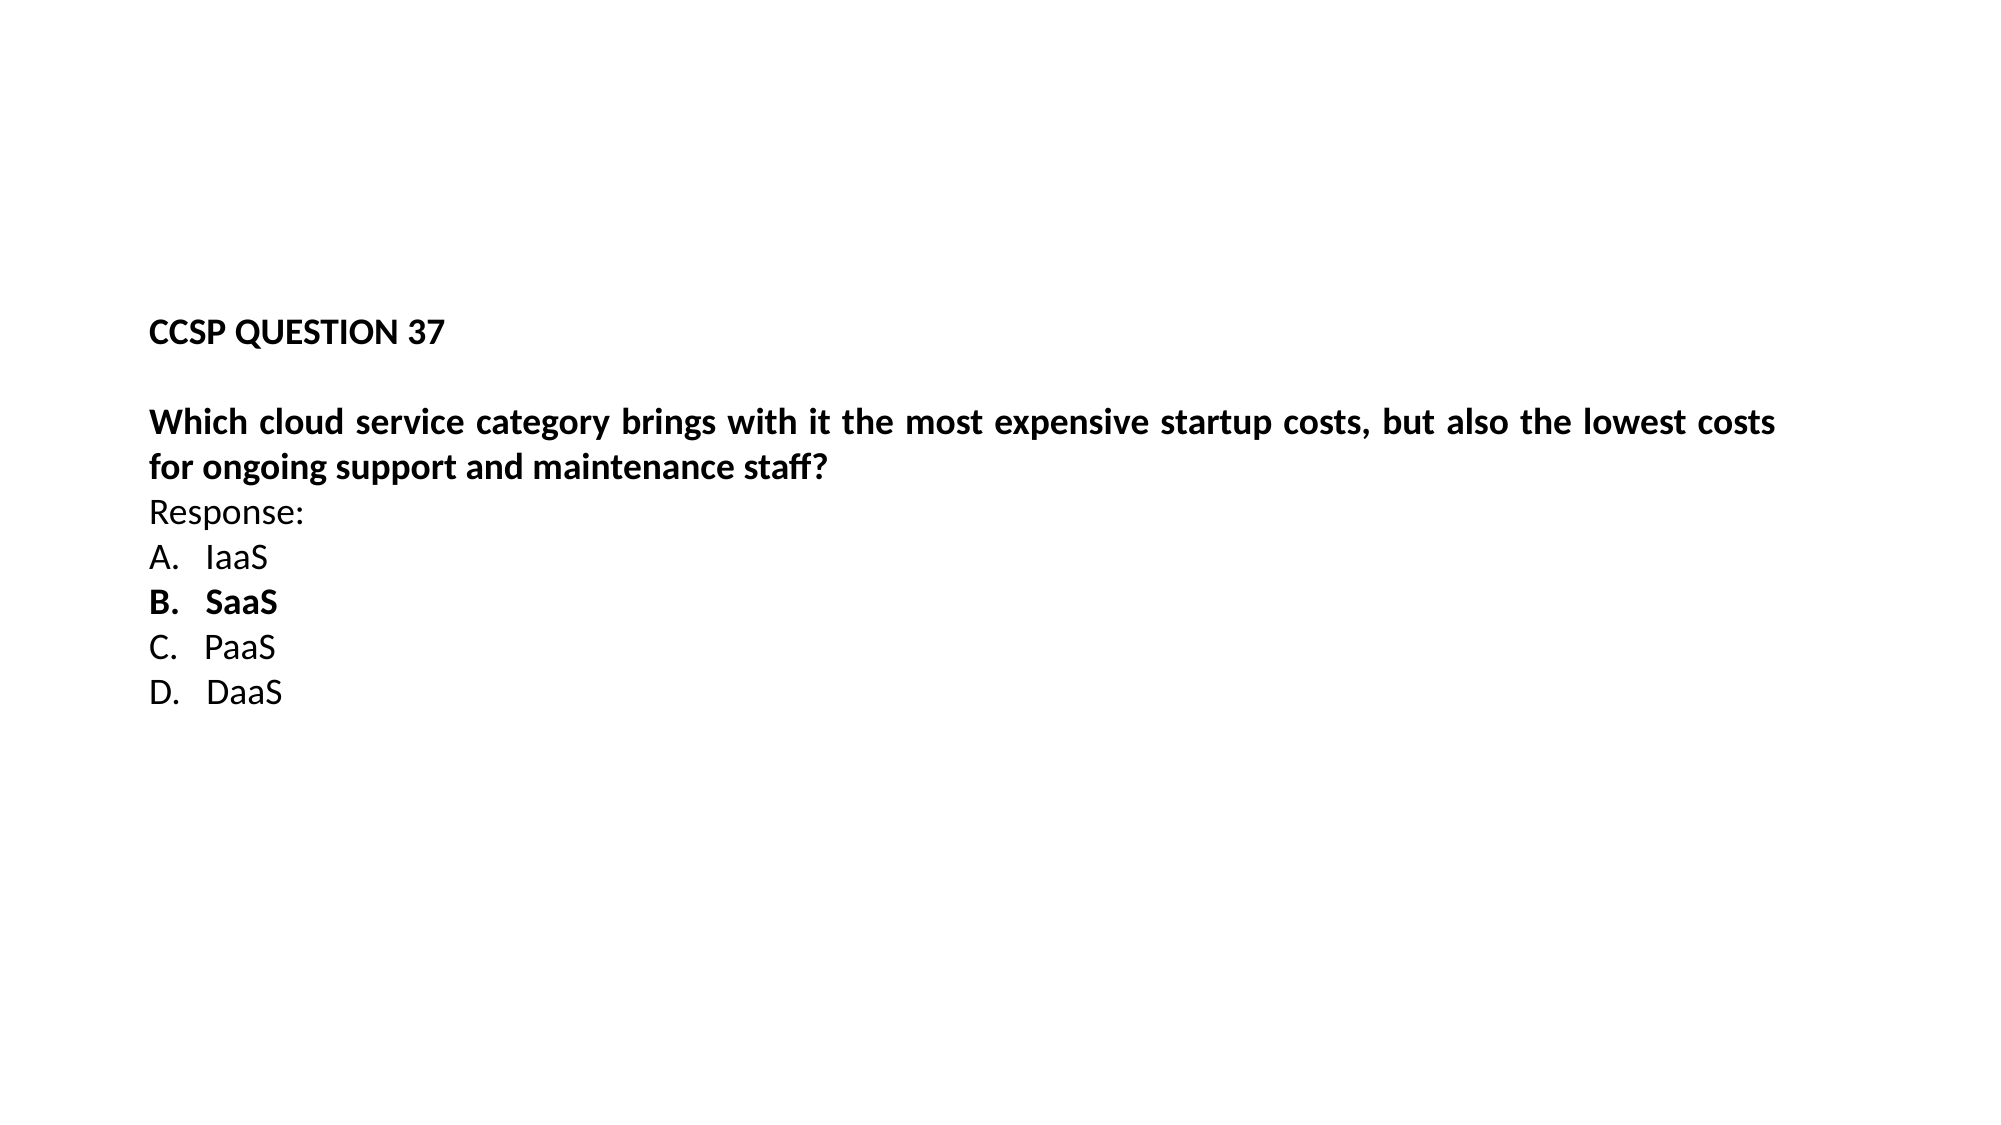

CCSP QUESTION 37

Which cloud service category brings with it the most expensive startup costs, but also the lowest costs for ongoing support and maintenance staff?
Response:
IaaS
B.   SaaS
C.   PaaS
D.   DaaS